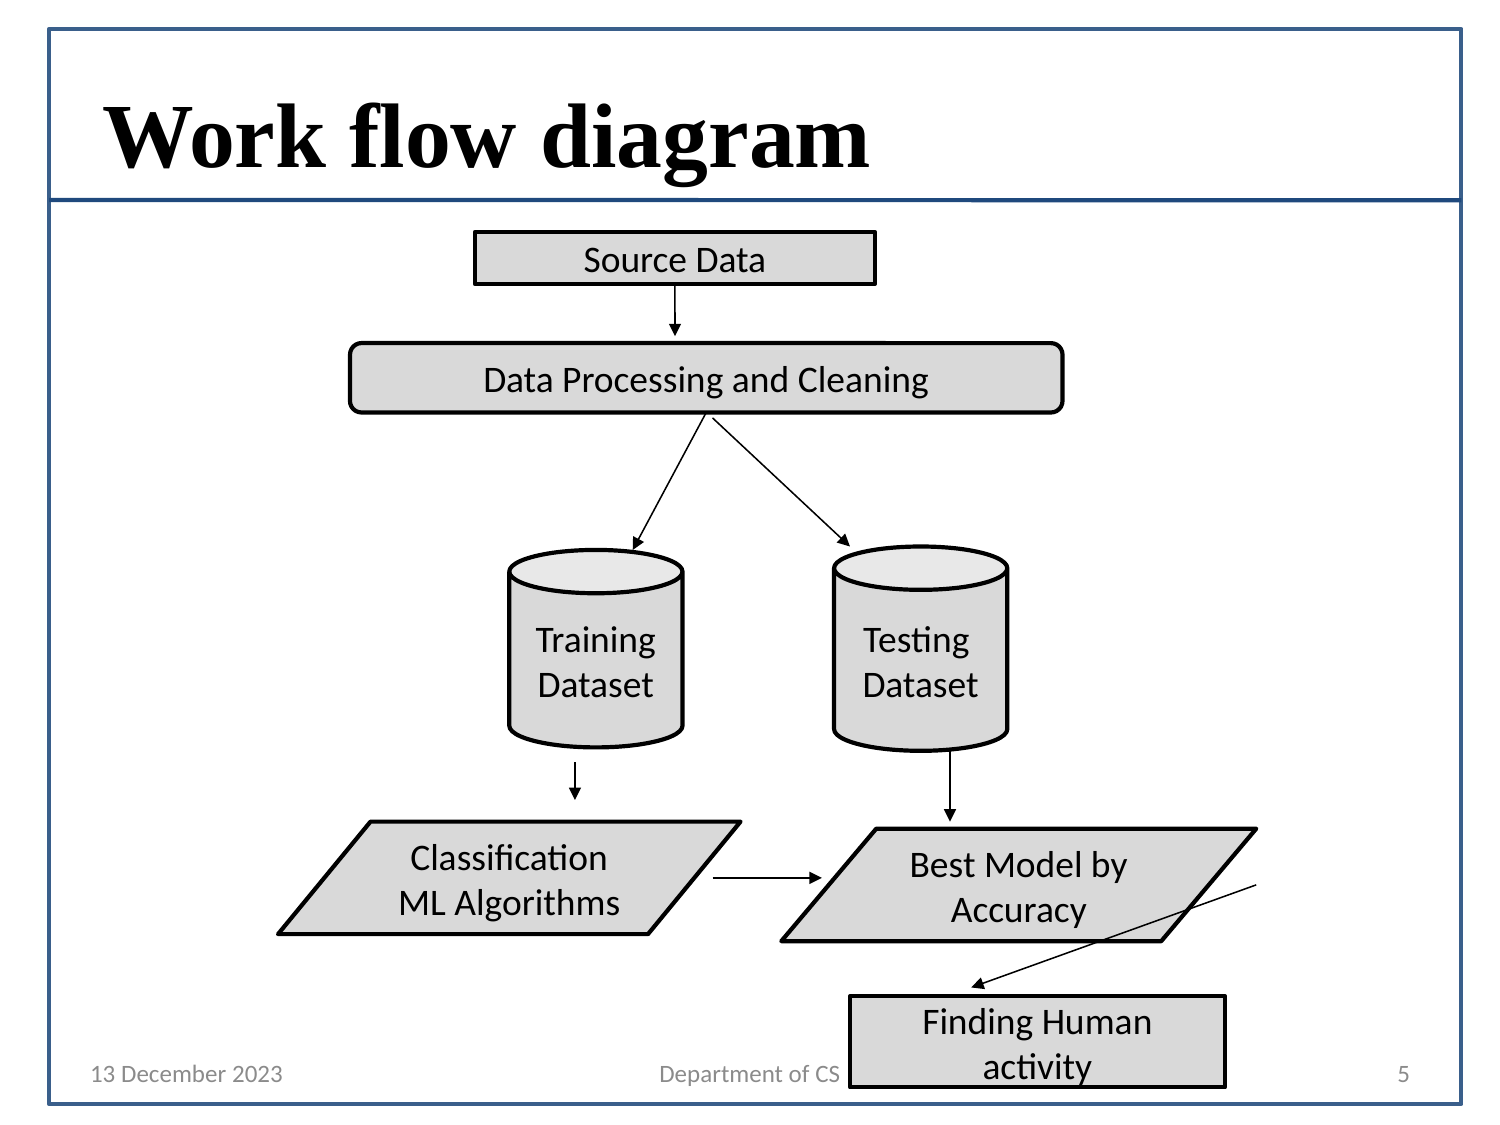

Work flow diagram
Source Data
Data Processing and Cleaning
Testing
Dataset
Training Dataset
Classification ML Algorithms
Best Model by Accuracy
Finding Human activity
13 December 2023
Department of CS
5